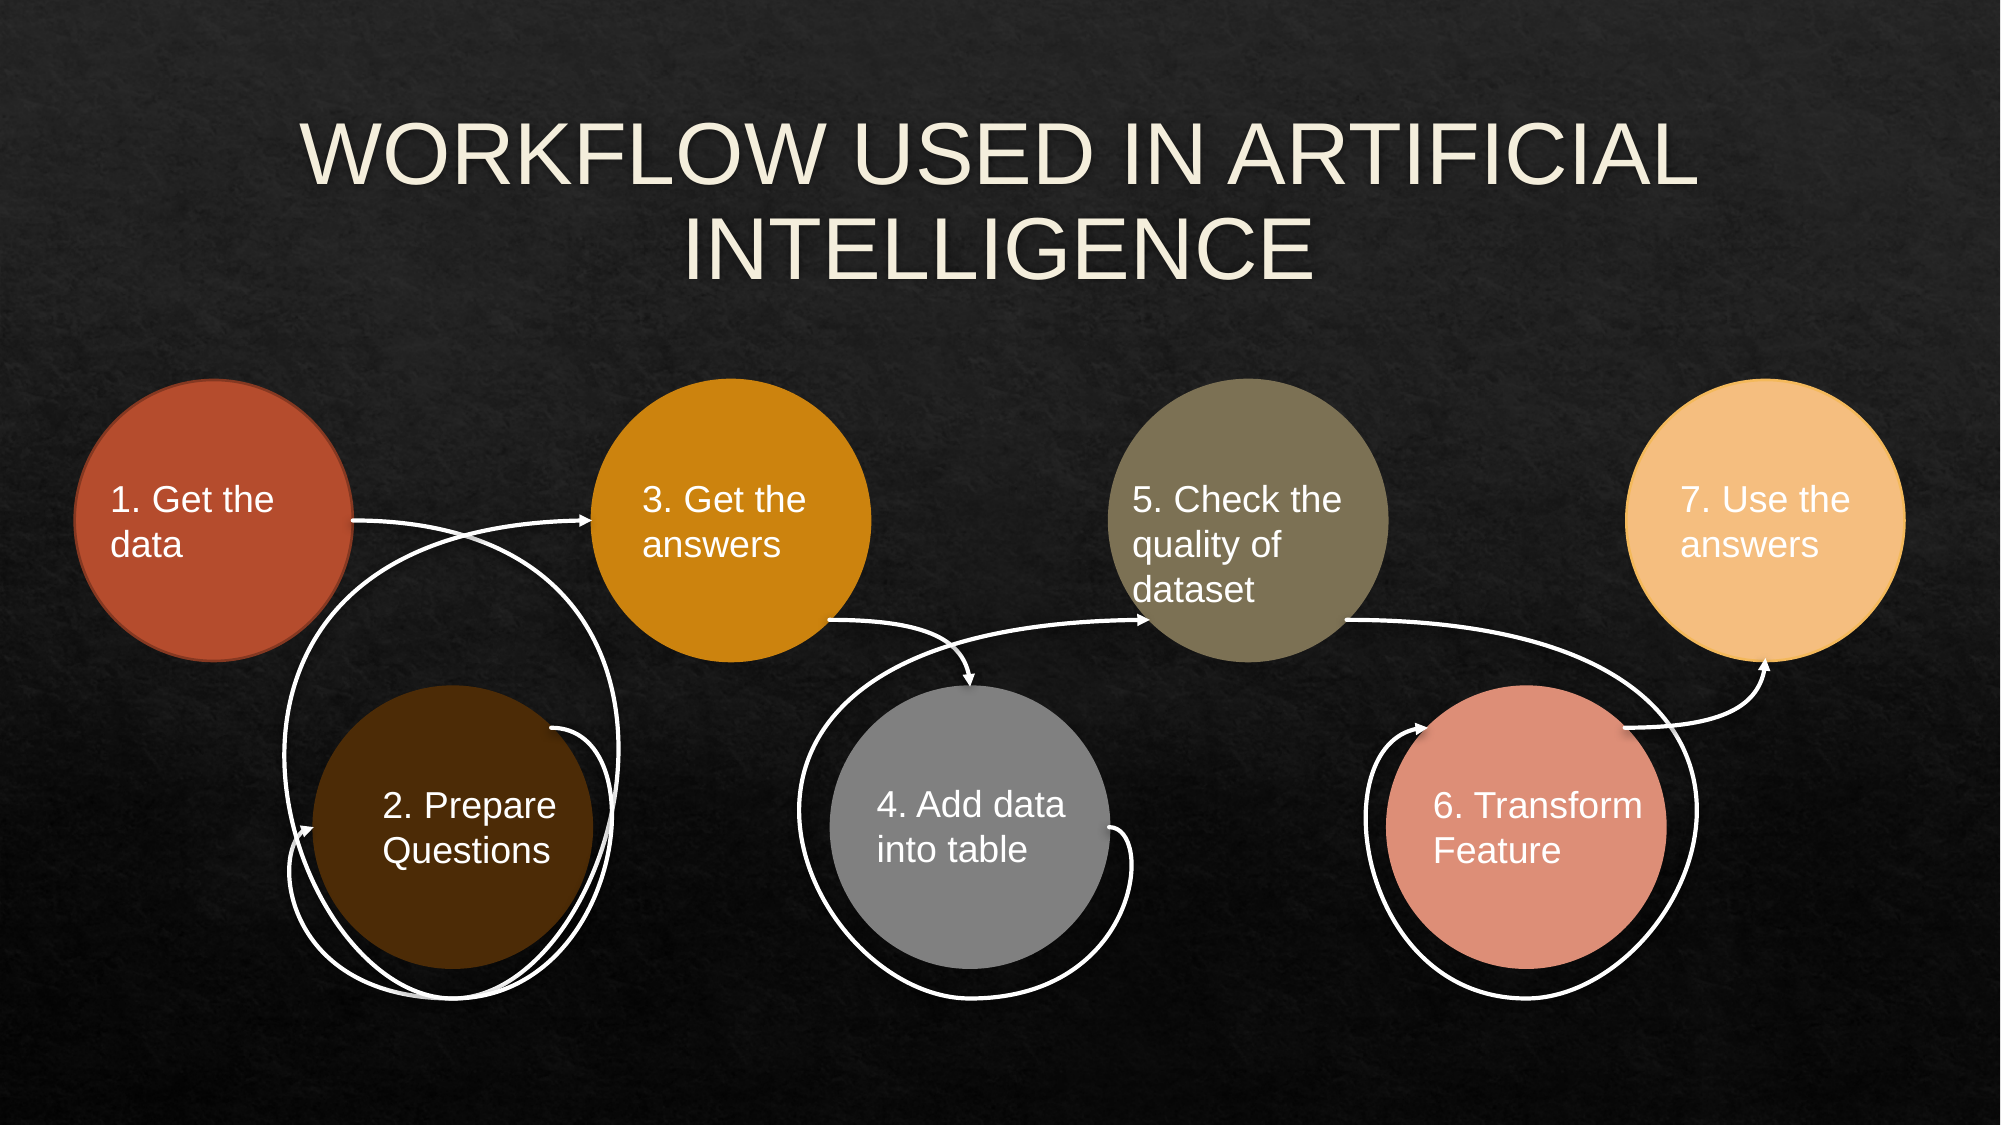

# WORKFLOW USED IN ARTIFICIAL INTELLIGENCE

3. Get the answers
5. Check the quality of dataset
7. Use the answers
1. Get the data

4. Add data into table
6. Transform Feature
2. Prepare Questions